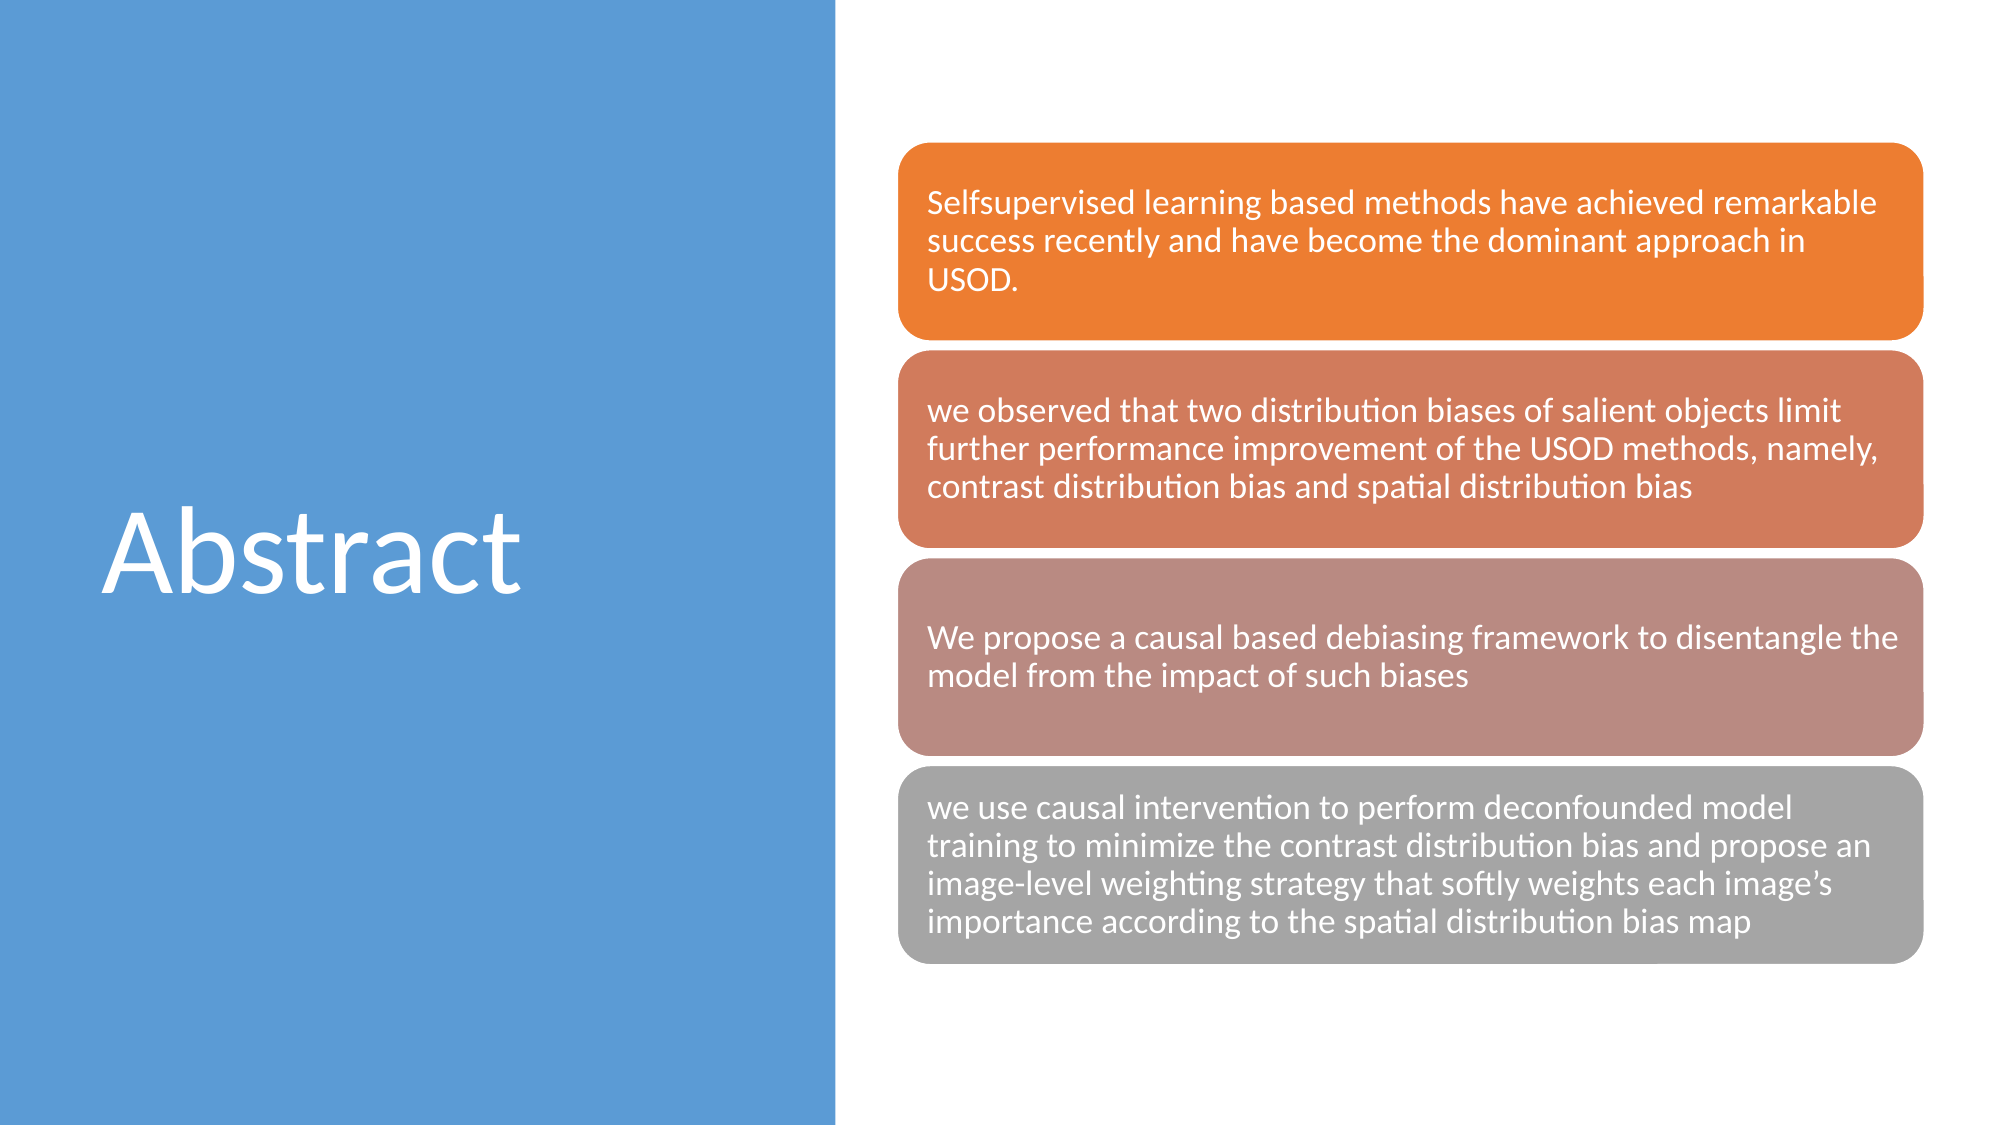

# Abstract
Selfsupervised learning based methods have achieved remarkable success recently and have become the dominant approach in USOD.
we observed that two distribution biases of salient objects limit further performance improvement of the USOD methods, namely, contrast distribution bias and spatial distribution bias
We propose a causal based debiasing framework to disentangle the model from the impact of such biases
we use causal intervention to perform deconfounded model training to minimize the contrast distribution bias and propose an image-level weighting strategy that softly weights each image’s importance according to the spatial distribution bias map